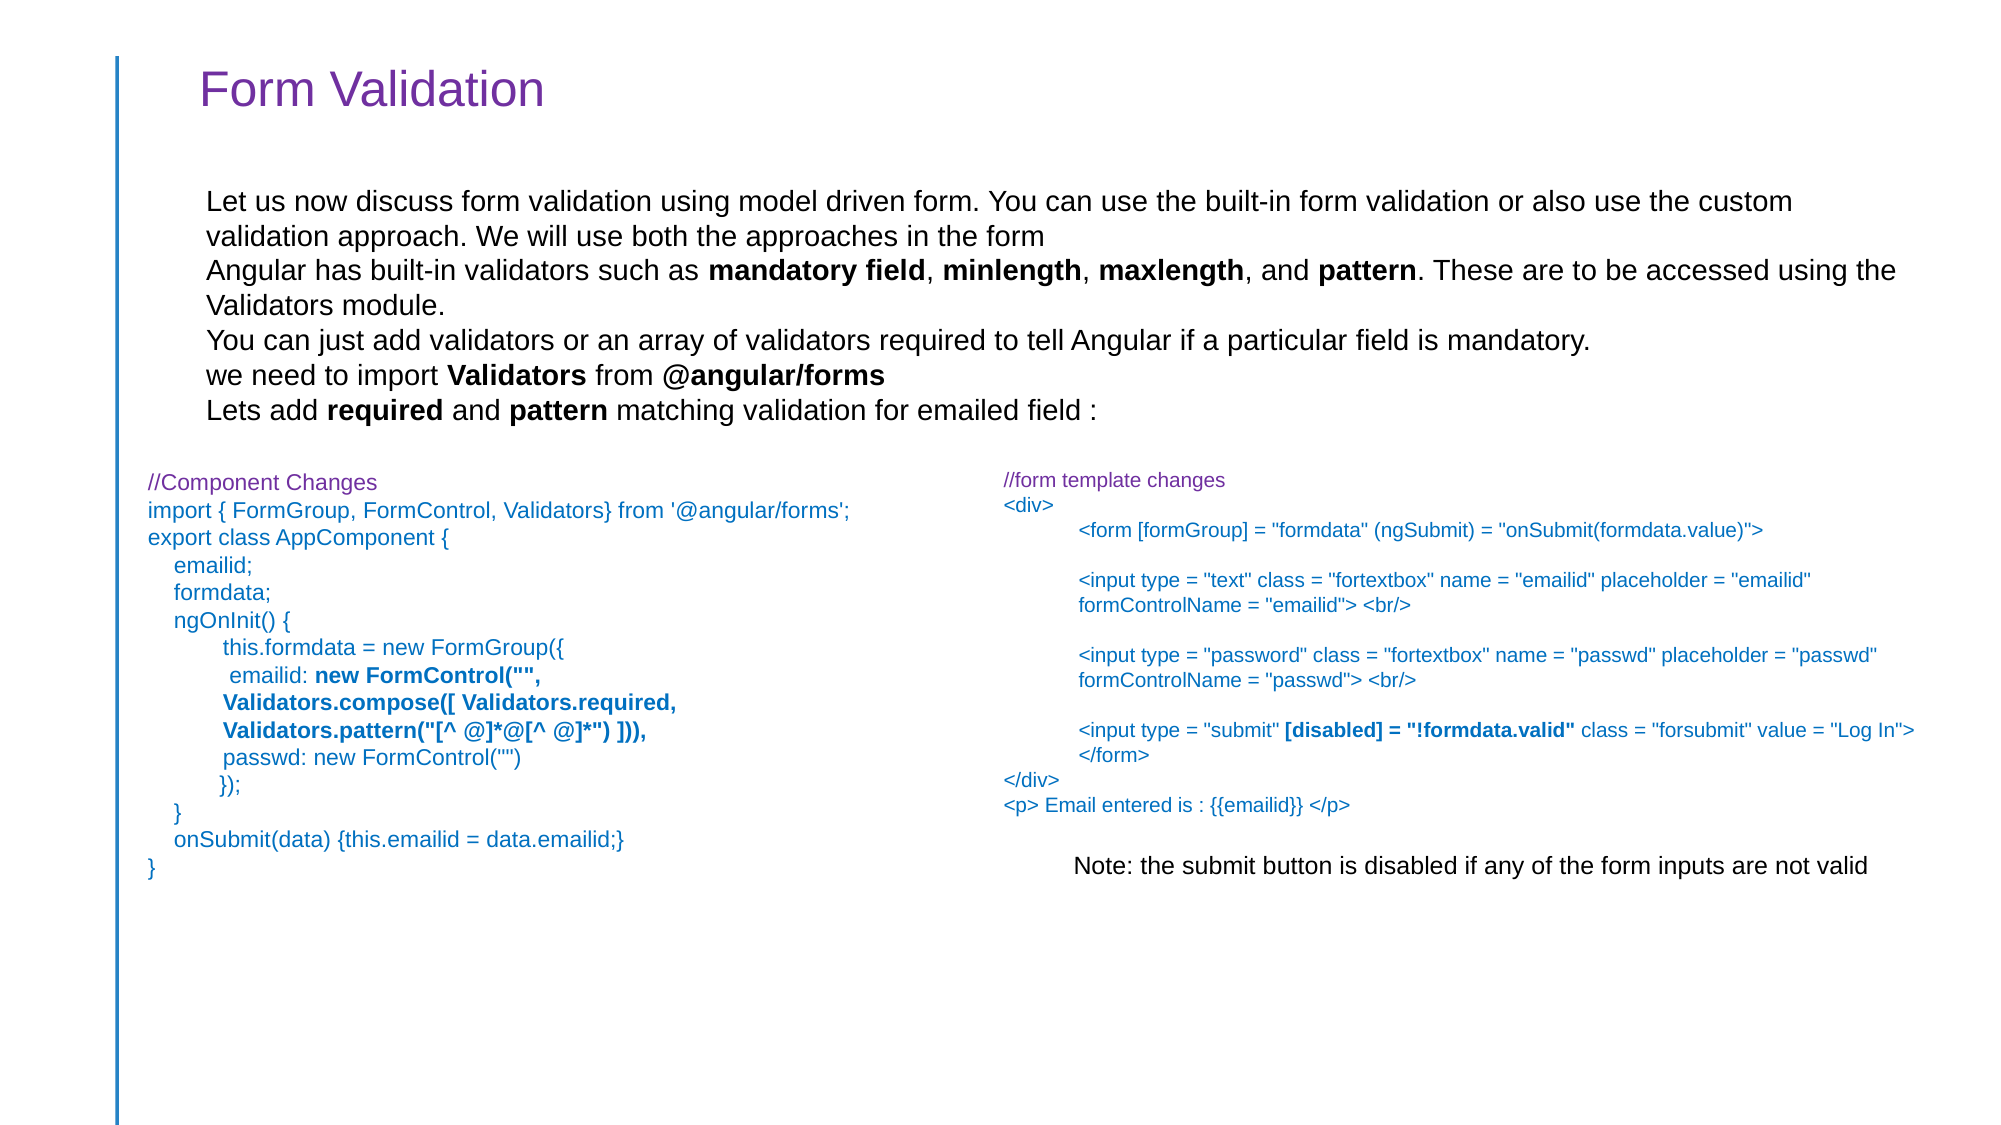

Form Validation
Let us now discuss form validation using model driven form. You can use the built-in form validation or also use the custom validation approach. We will use both the approaches in the form
Angular has built-in validators such as mandatory field, minlength, maxlength, and pattern. These are to be accessed using the Validators module.
You can just add validators or an array of validators required to tell Angular if a particular field is mandatory.
we need to import Validators from @angular/forms
Lets add required and pattern matching validation for emailed field :
//form template changes
<div>
<form [formGroup] = "formdata" (ngSubmit) = "onSubmit(formdata.value)">

<input type = "text" class = "fortextbox" name = "emailid" placeholder = "emailid" formControlName = "emailid"> <br/>

<input type = "password" class = "fortextbox" name = "passwd" placeholder = "passwd" formControlName = "passwd"> <br/>

<input type = "submit" [disabled] = "!formdata.valid" class = "forsubmit" value = "Log In"> </form>
</div>
<p> Email entered is : {{emailid}} </p>
//Component Changes
import { FormGroup, FormControl, Validators} from '@angular/forms';
export class AppComponent {
    emailid;
    formdata;
    ngOnInit() {
this.formdata = new FormGroup({
 emailid: new FormControl("", Validators.compose([ Validators.required, Validators.pattern("[^ @]*@[^ @]*") ])),
passwd: new FormControl("")
           });
    }
    onSubmit(data) {this.emailid = data.emailid;}
}
Note: the submit button is disabled if any of the form inputs are not valid